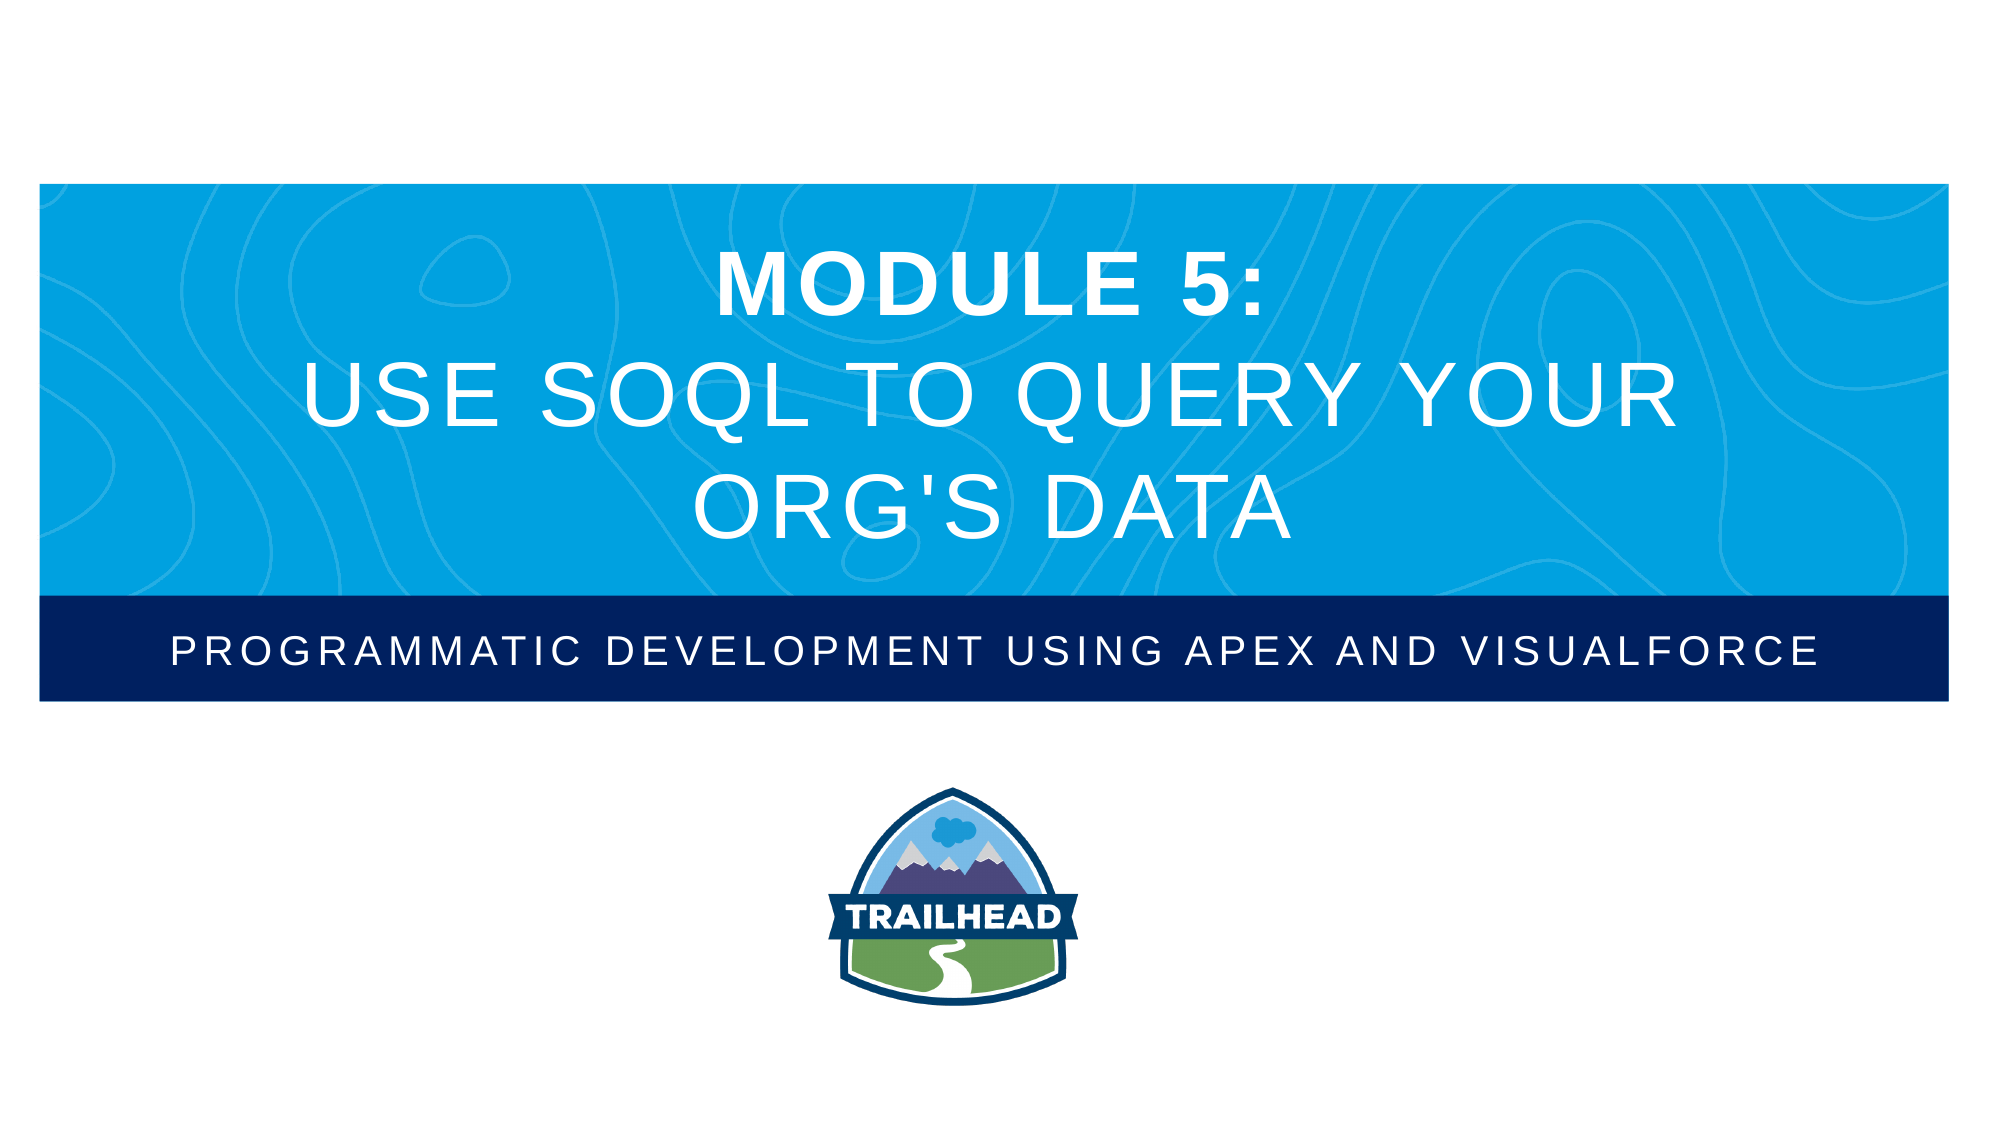

Module 5:
Use SOQL to Query Your
Org's Data
Programmatic Development using Apex and Visualforce